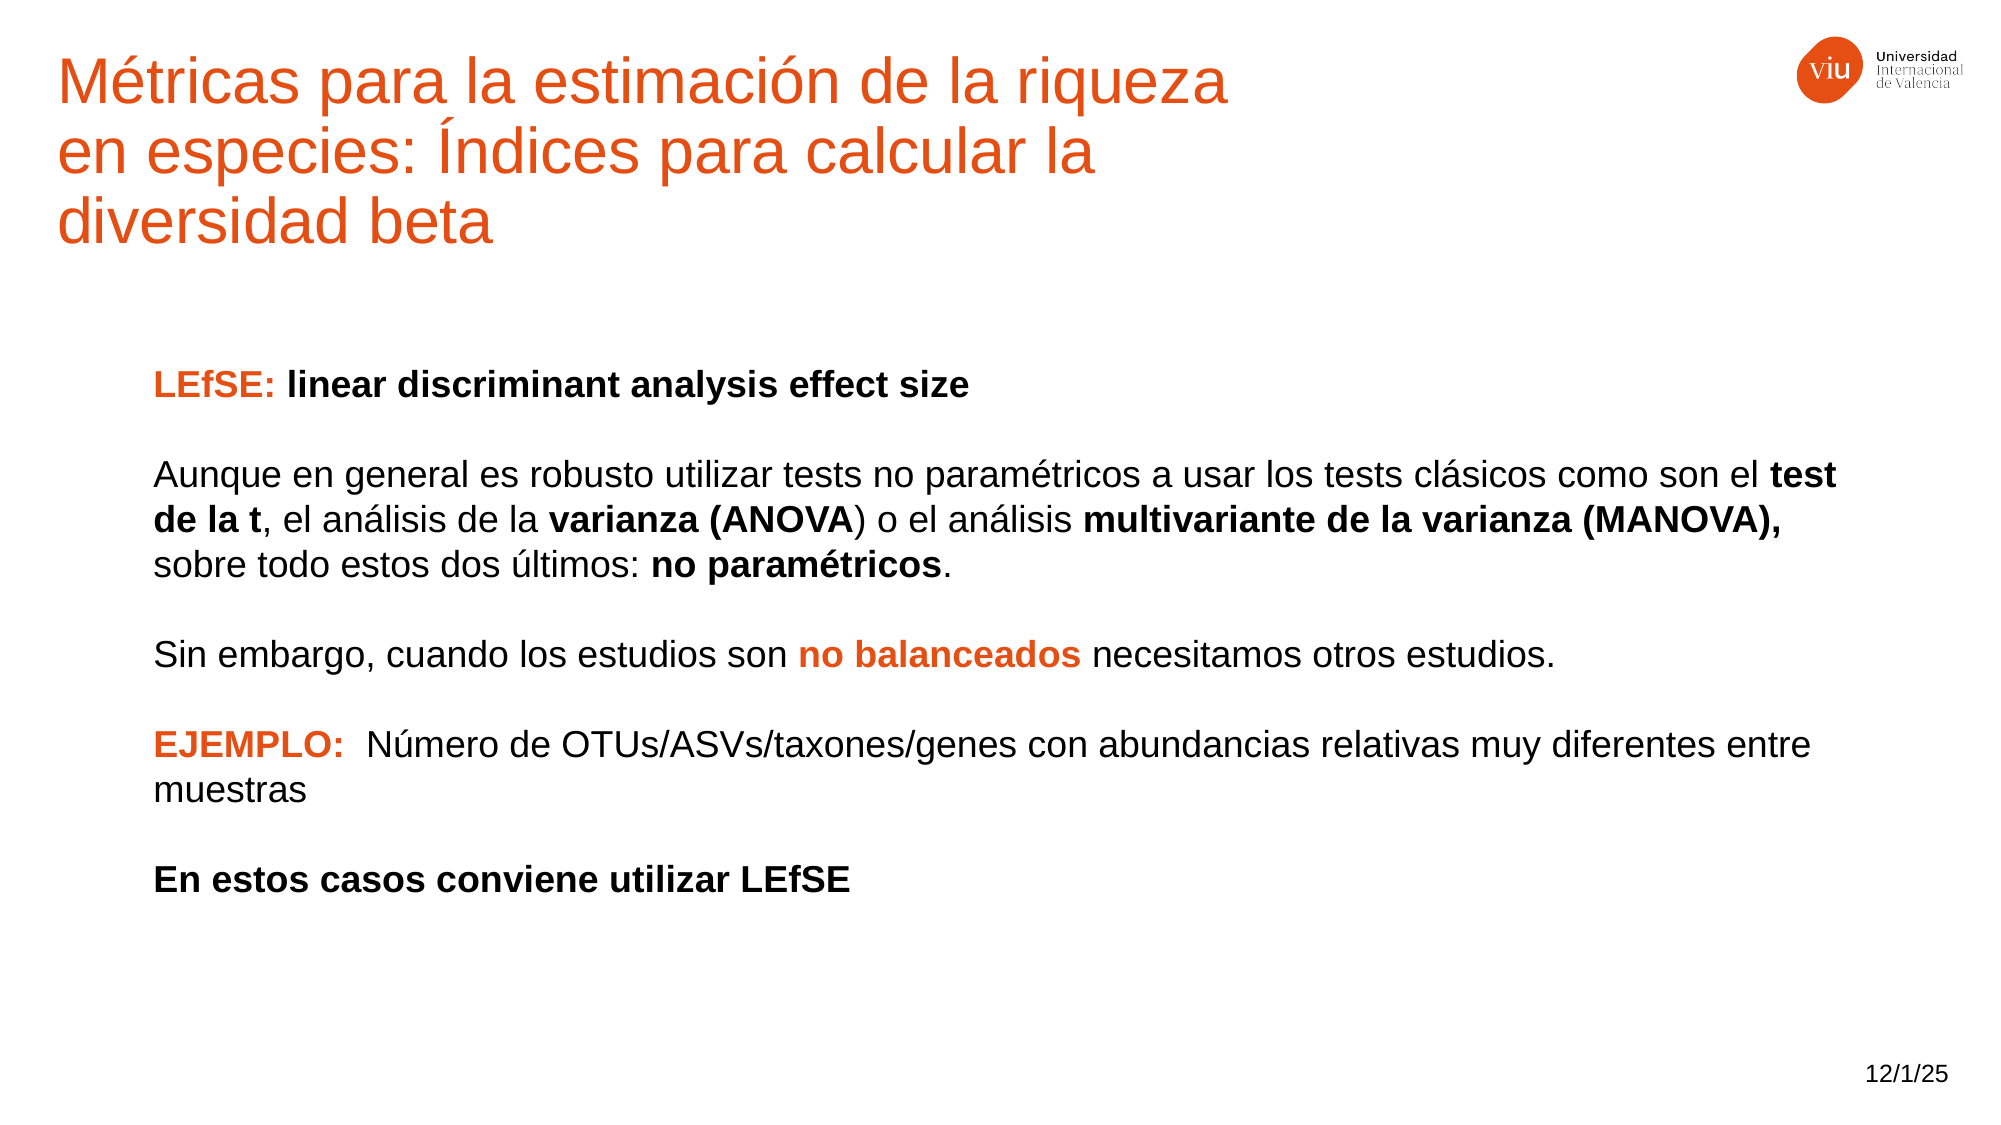

Métricas para la estimación de la riqueza en especies: Índices para calcular la diversidad beta

LEfSE: linear discriminant analysis effect size

Aunque en general es robusto utilizar tests no paramétricos a usar los tests clásicos como son el test de la t, el análisis de la varianza (ANOVA) o el análisis multivariante de la varianza (MANOVA), sobre todo estos dos últimos: no paramétricos.

Sin embargo, cuando los estudios son no balanceados necesitamos otros estudios.

EJEMPLO:  Número de OTUs/ASVs/taxones/genes con abundancias relativas muy diferentes entre muestras

En estos casos conviene utilizar LEfSE